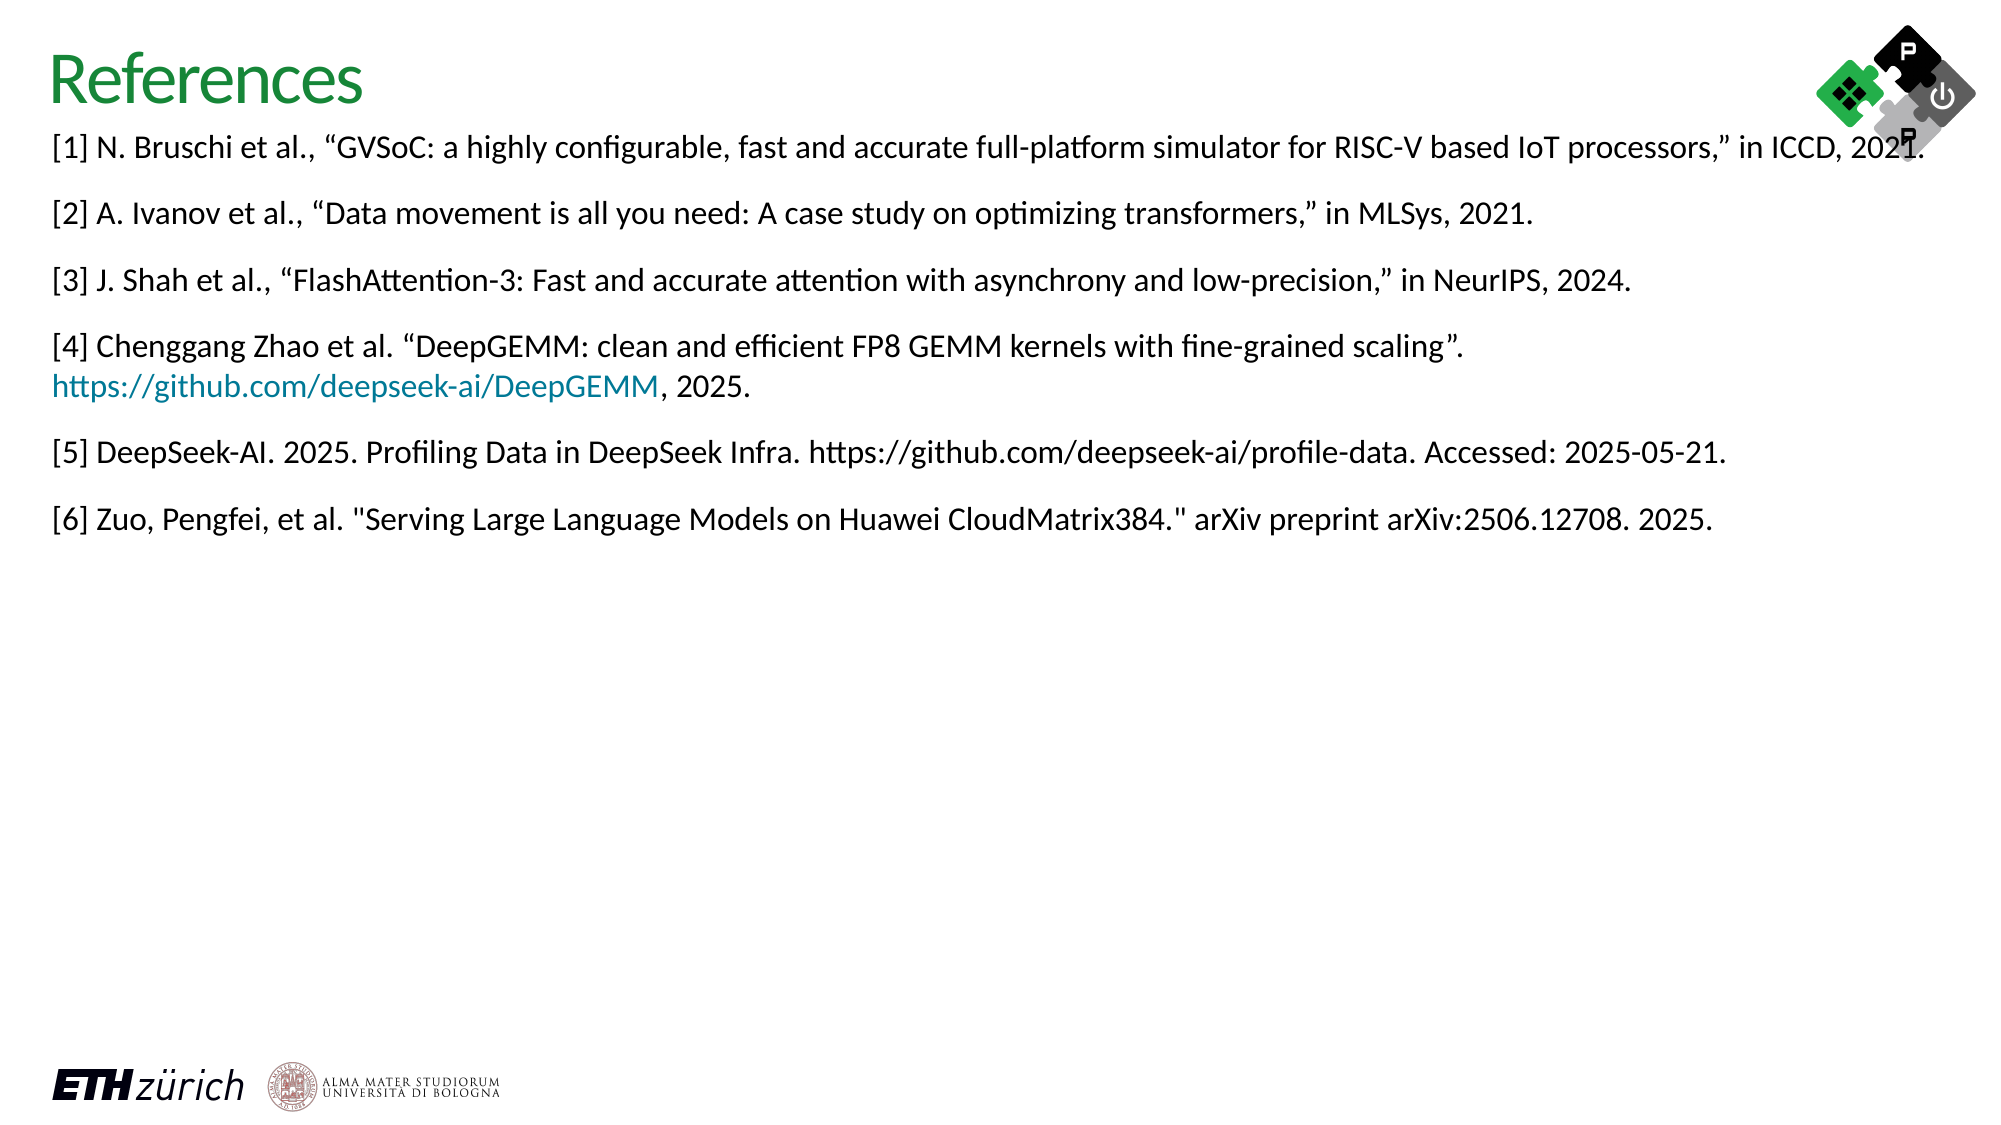

References
[1] N. Bruschi et al., “GVSoC: a highly configurable, fast and accurate full-platform simulator for RISC-V based IoT processors,” in ICCD, 2021.
[2] A. Ivanov et al., “Data movement is all you need: A case study on optimizing transformers,” in MLSys, 2021.
[3] J. Shah et al., “FlashAttention-3: Fast and accurate attention with asynchrony and low-precision,” in NeurIPS, 2024.
[4] Chenggang Zhao et al. “DeepGEMM: clean and efficient FP8 GEMM kernels with fine-grained scaling”. https://github.com/deepseek-ai/DeepGEMM, 2025.
[5] DeepSeek-AI. 2025. Profiling Data in DeepSeek Infra. https://github.com/deepseek-ai/profile-data. Accessed: 2025-05-21.
[6] Zuo, Pengfei, et al. "Serving Large Language Models on Huawei CloudMatrix384." arXiv preprint arXiv:2506.12708. 2025.